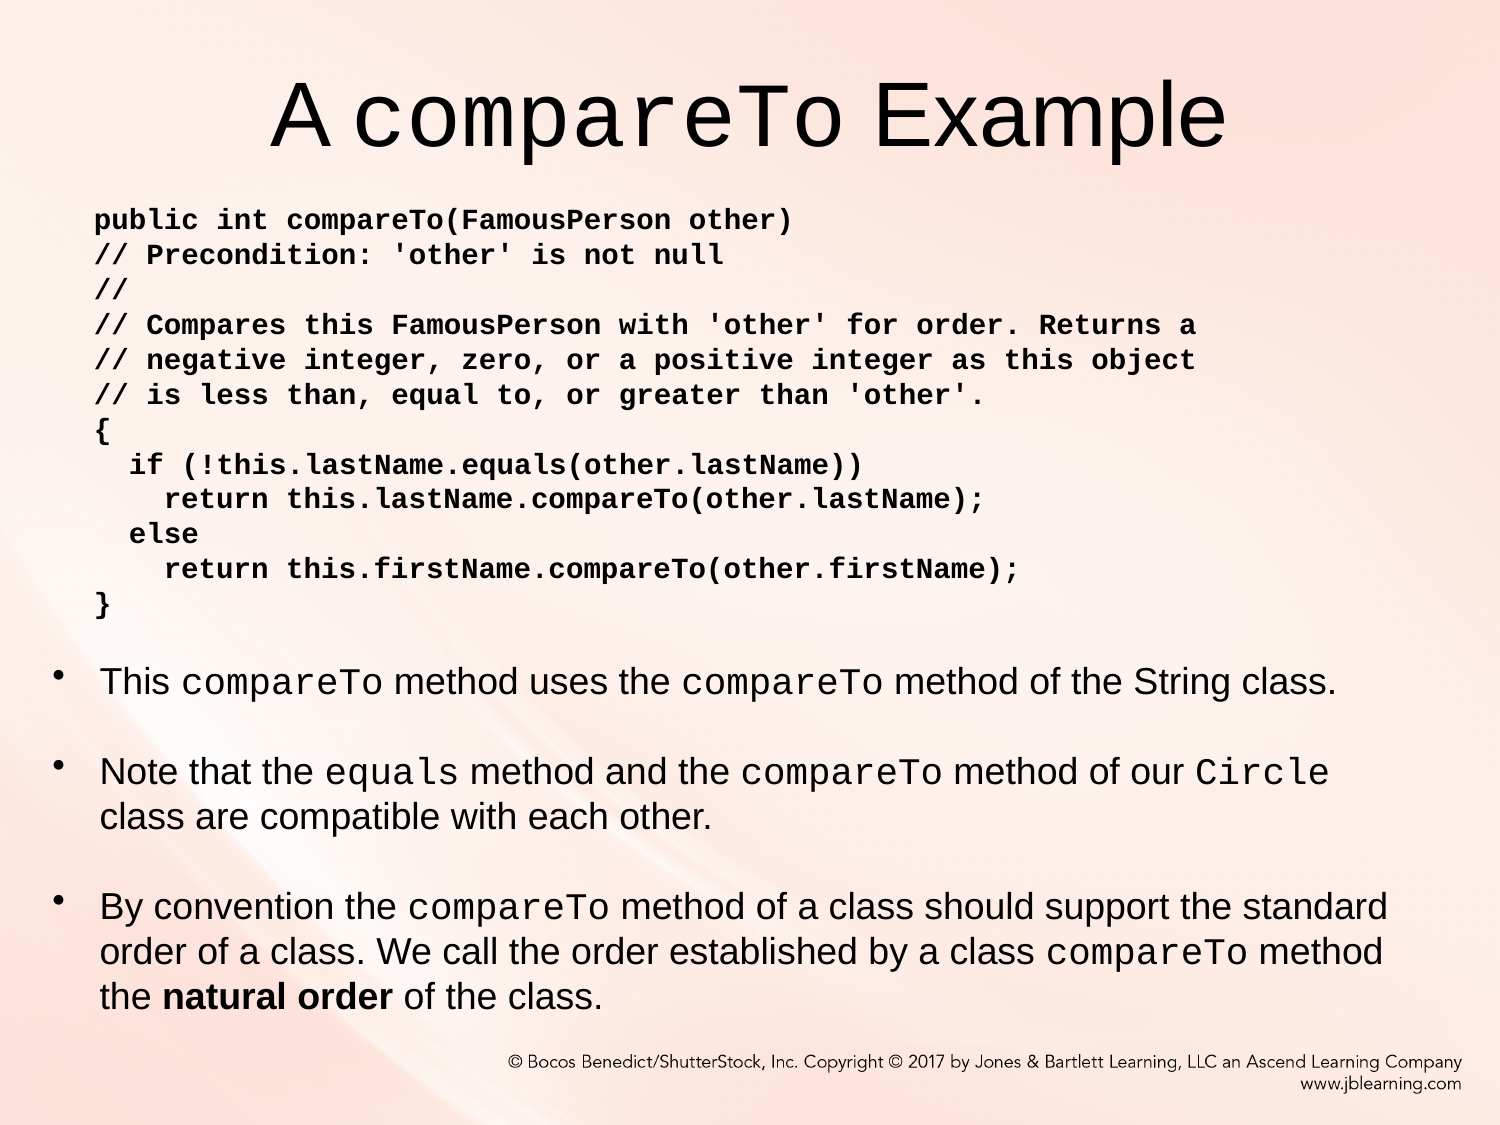

# A compareTo Example
public int compareTo(FamousPerson other)
// Precondition: 'other' is not null
//
// Compares this FamousPerson with 'other' for order. Returns a
// negative integer, zero, or a positive integer as this object
// is less than, equal to, or greater than 'other'.
{
  if (!this.lastName.equals(other.lastName))
    return this.lastName.compareTo(other.lastName);
  else
    return this.firstName.compareTo(other.firstName);
}
This compareTo method uses the compareTo method of the String class.

Note that the equals method and the compareTo method of our Circle class are compatible with each other.

By convention the compareTo method of a class should support the standard order of a class. We call the order established by a class compareTo method the natural order of the class.